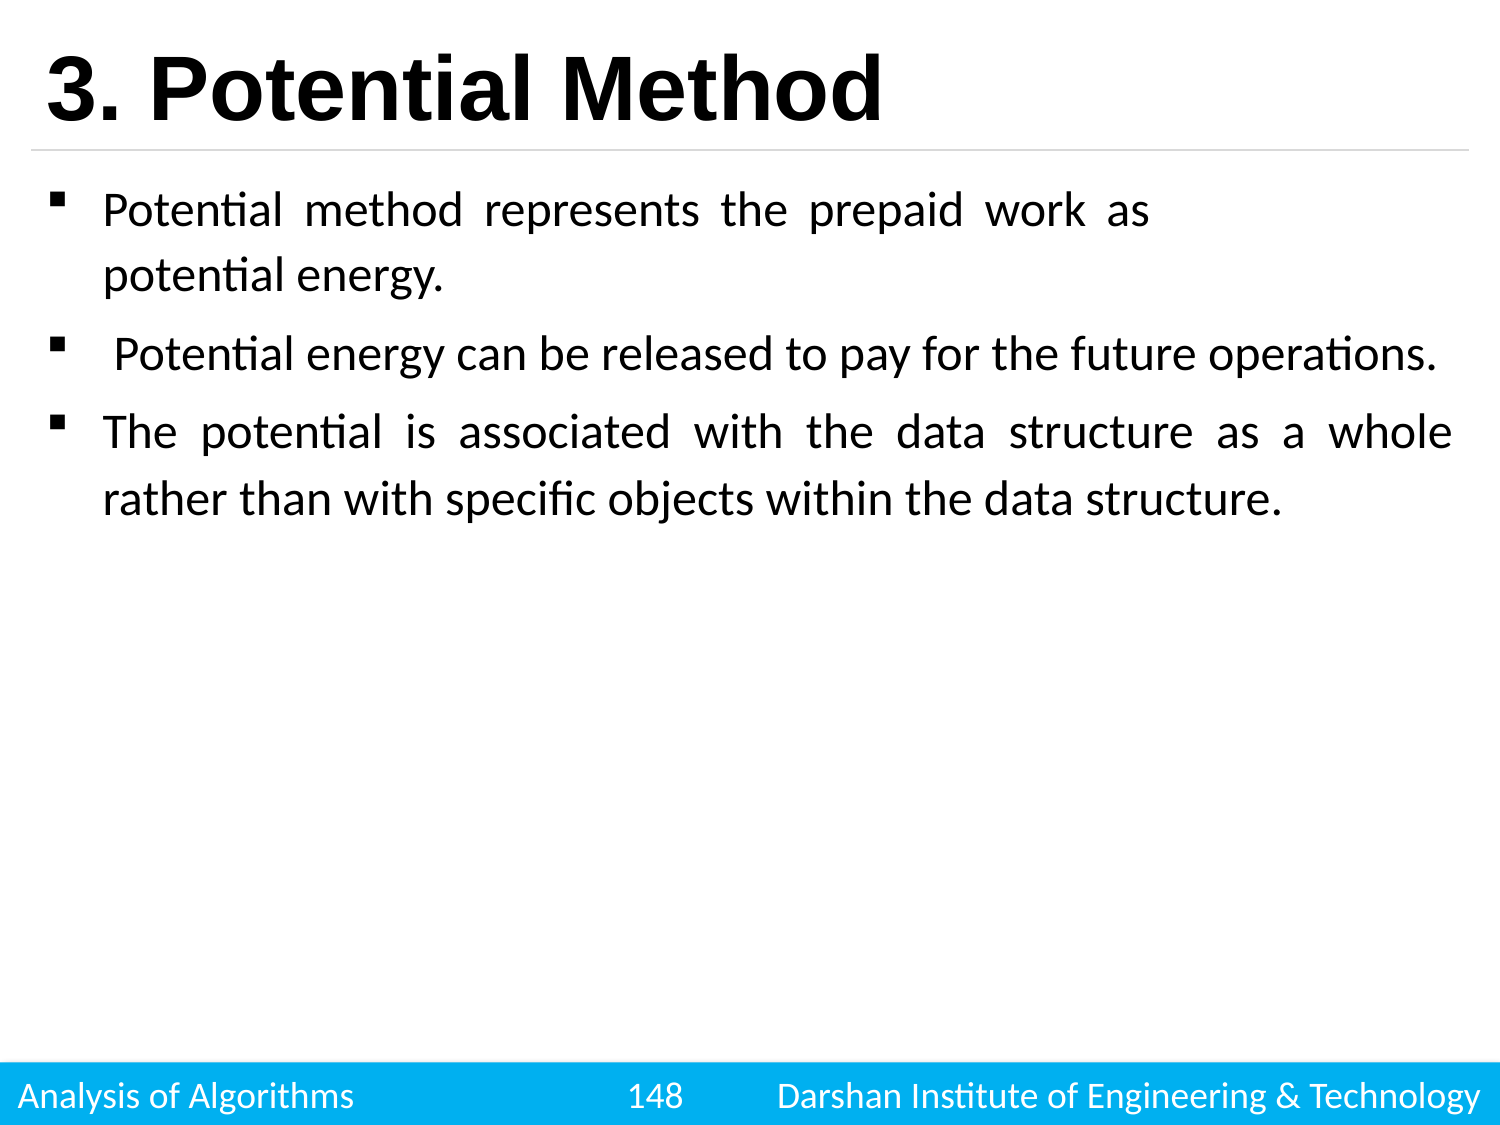

# Potential Method
Potential method represents the prepaid work as                potential energy.
 Potential energy can be released to pay for the future operations.
The potential is associated with the data structure as a whole rather than with specific objects within the data structure.